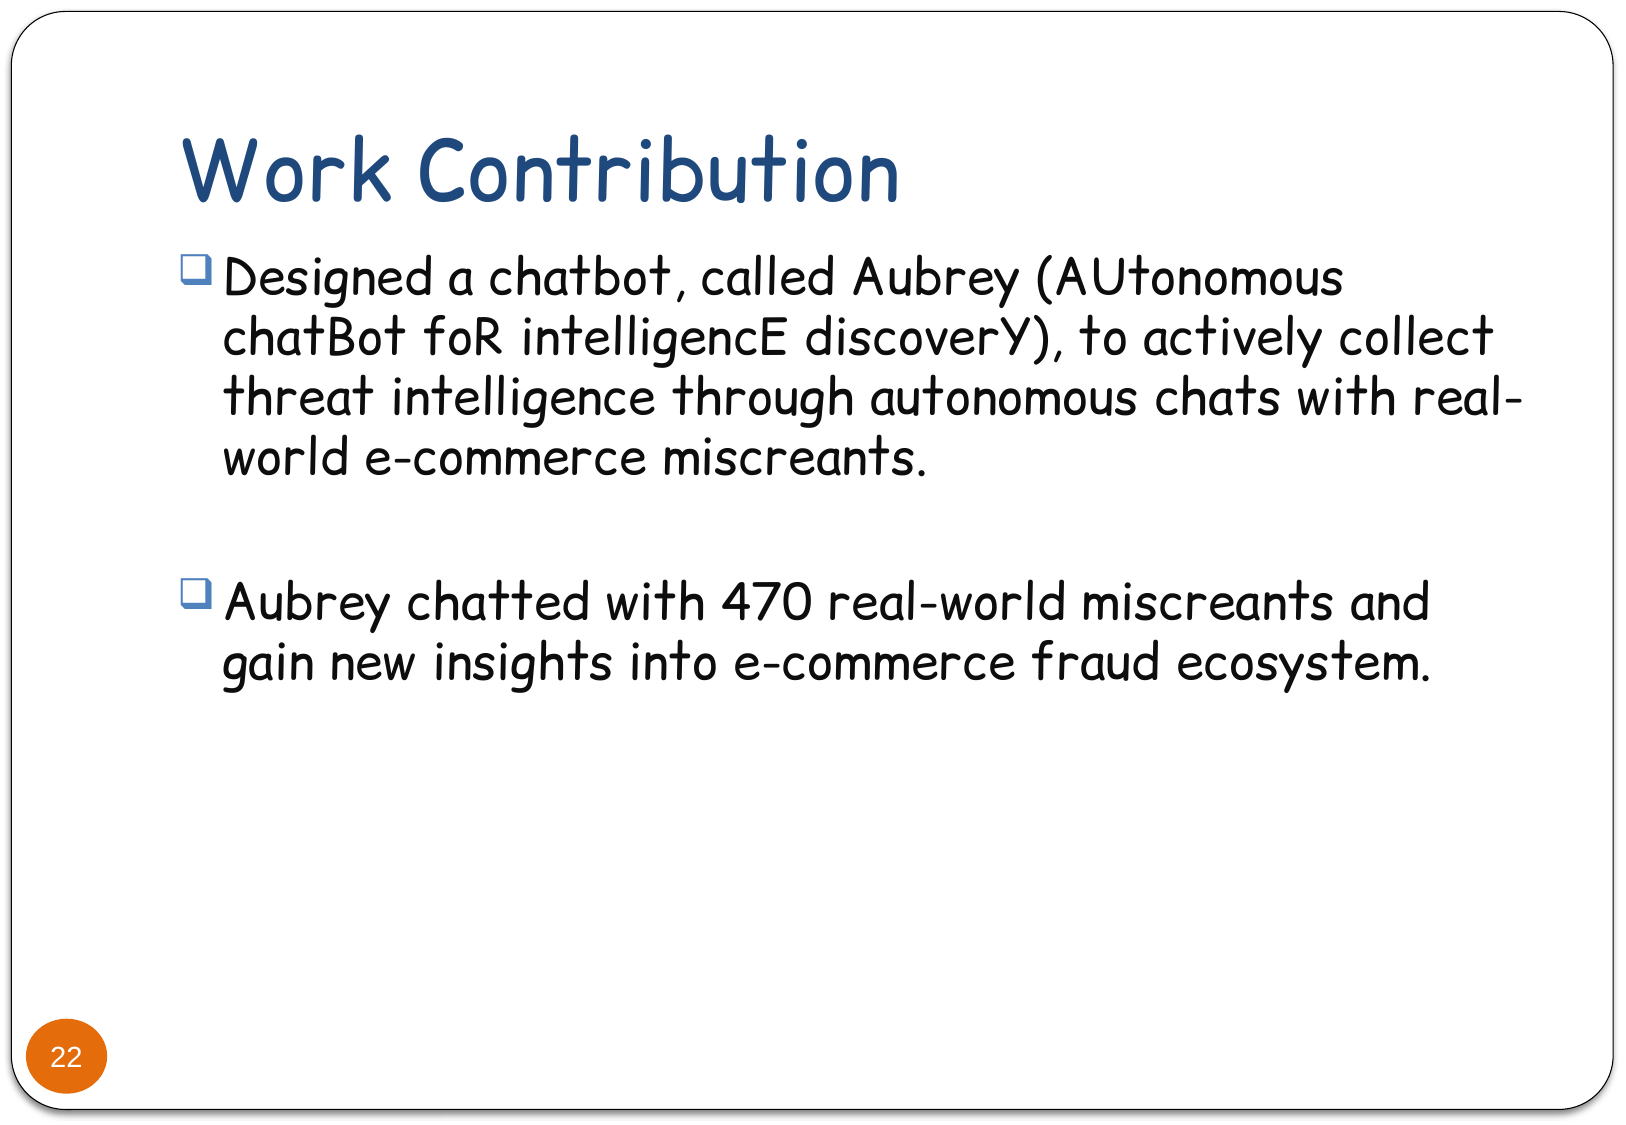

# Work Contribution
Designed a chatbot, called Aubrey (AUtonomous chatBot foR intelligencE discoverY), to actively collect threat intelligence through autonomous chats with real-world e-commerce miscreants.

Aubrey chatted with 470 real-world miscreants and gain new insights into e-commerce fraud ecosystem.
22